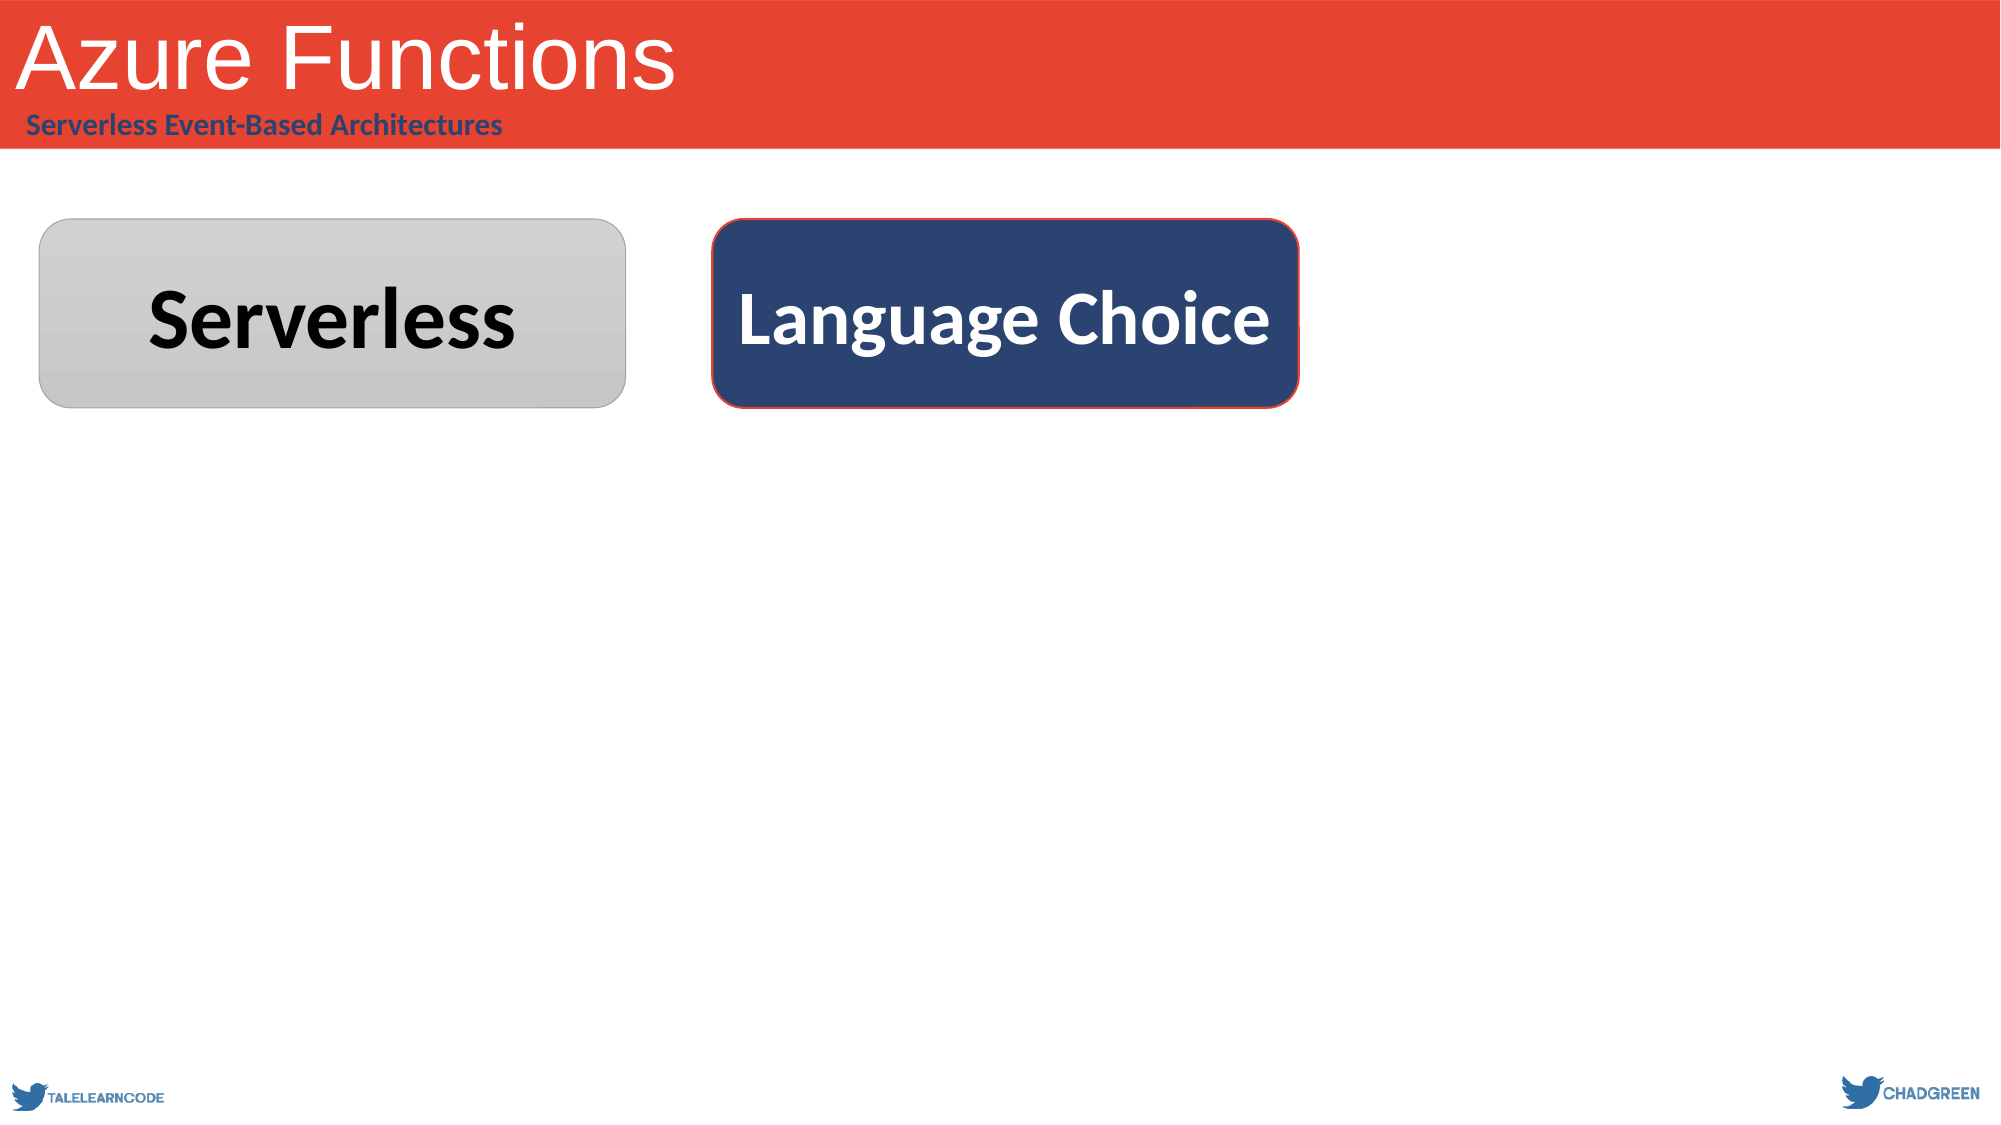

# Azure Functions
Serverless Event-Based Architectures
Serverless
Language Choice